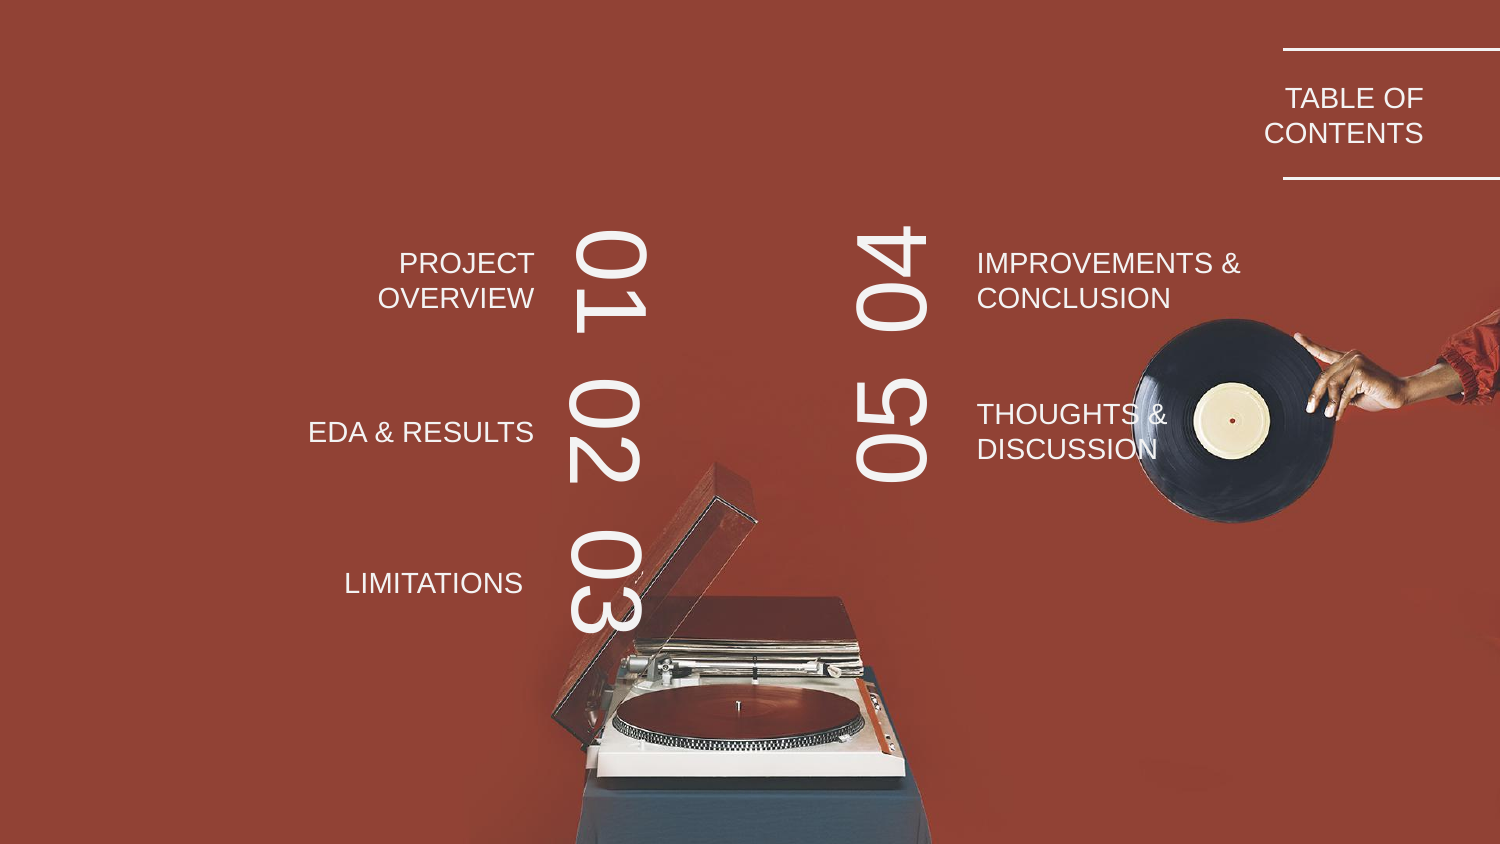

TABLE OF CONTENTS
04
# 01
PROJECT OVERVIEW
IMPROVEMENTS &
CONCLUSION
05
02
EDA & RESULTS
THOUGHTS &
DISCUSSION
03
LIMITATIONS